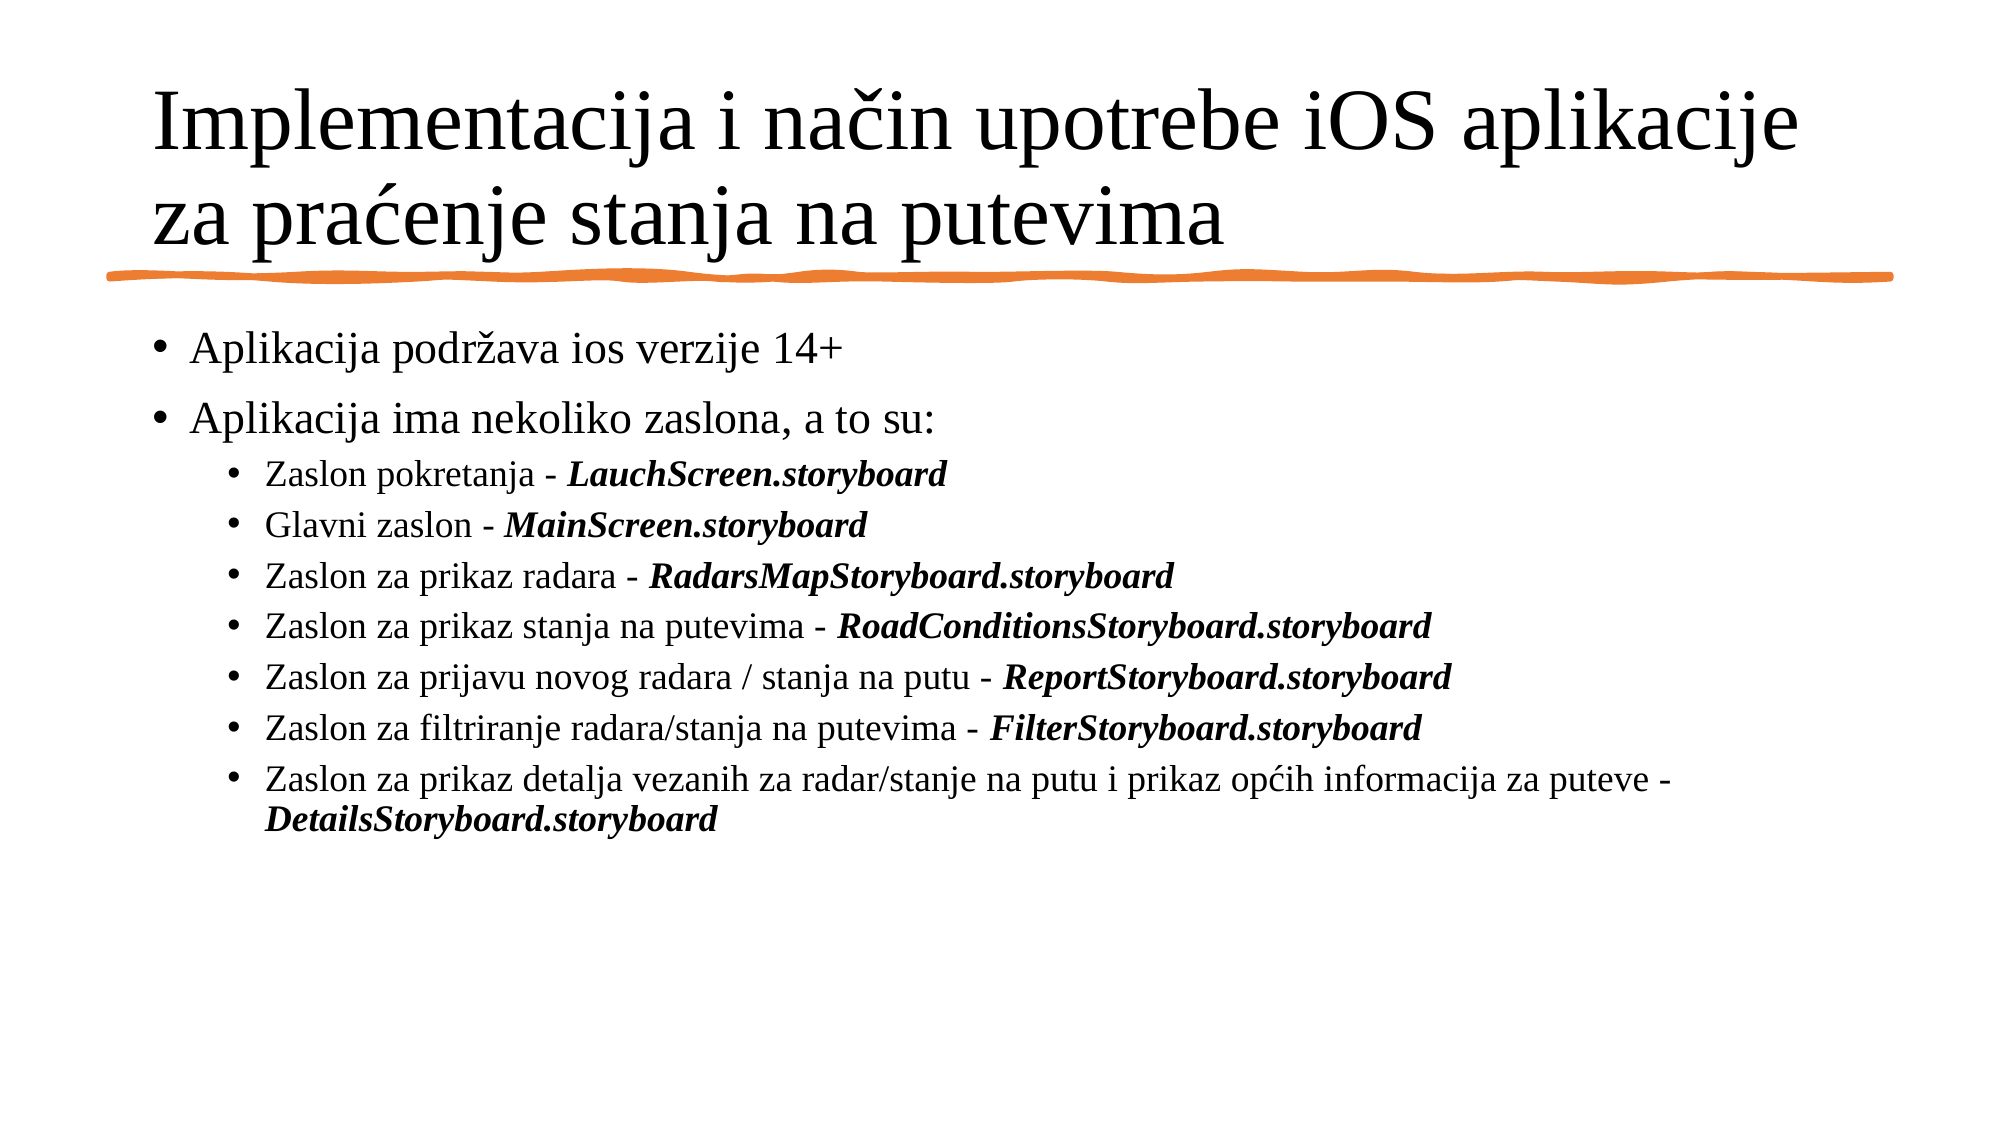

# Implementacija i način upotrebe iOS aplikacije za praćenje stanja na putevima

Aplikacija podržava ios verzije 14+
Aplikacija ima nekoliko zaslona, a to su:
Zaslon pokretanja - LauchScreen.storyboard
Glavni zaslon - MainScreen.storyboard
Zaslon za prikaz radara - RadarsMapStoryboard.storyboard
Zaslon za prikaz stanja na putevima - RoadConditionsStoryboard.storyboard
Zaslon za prijavu novog radara / stanja na putu - ReportStoryboard.storyboard
Zaslon za filtriranje radara/stanja na putevima - FilterStoryboard.storyboard
Zaslon za prikaz detalja vezanih za radar/stanje na putu i prikaz općih informacija za puteve - DetailsStoryboard.storyboard